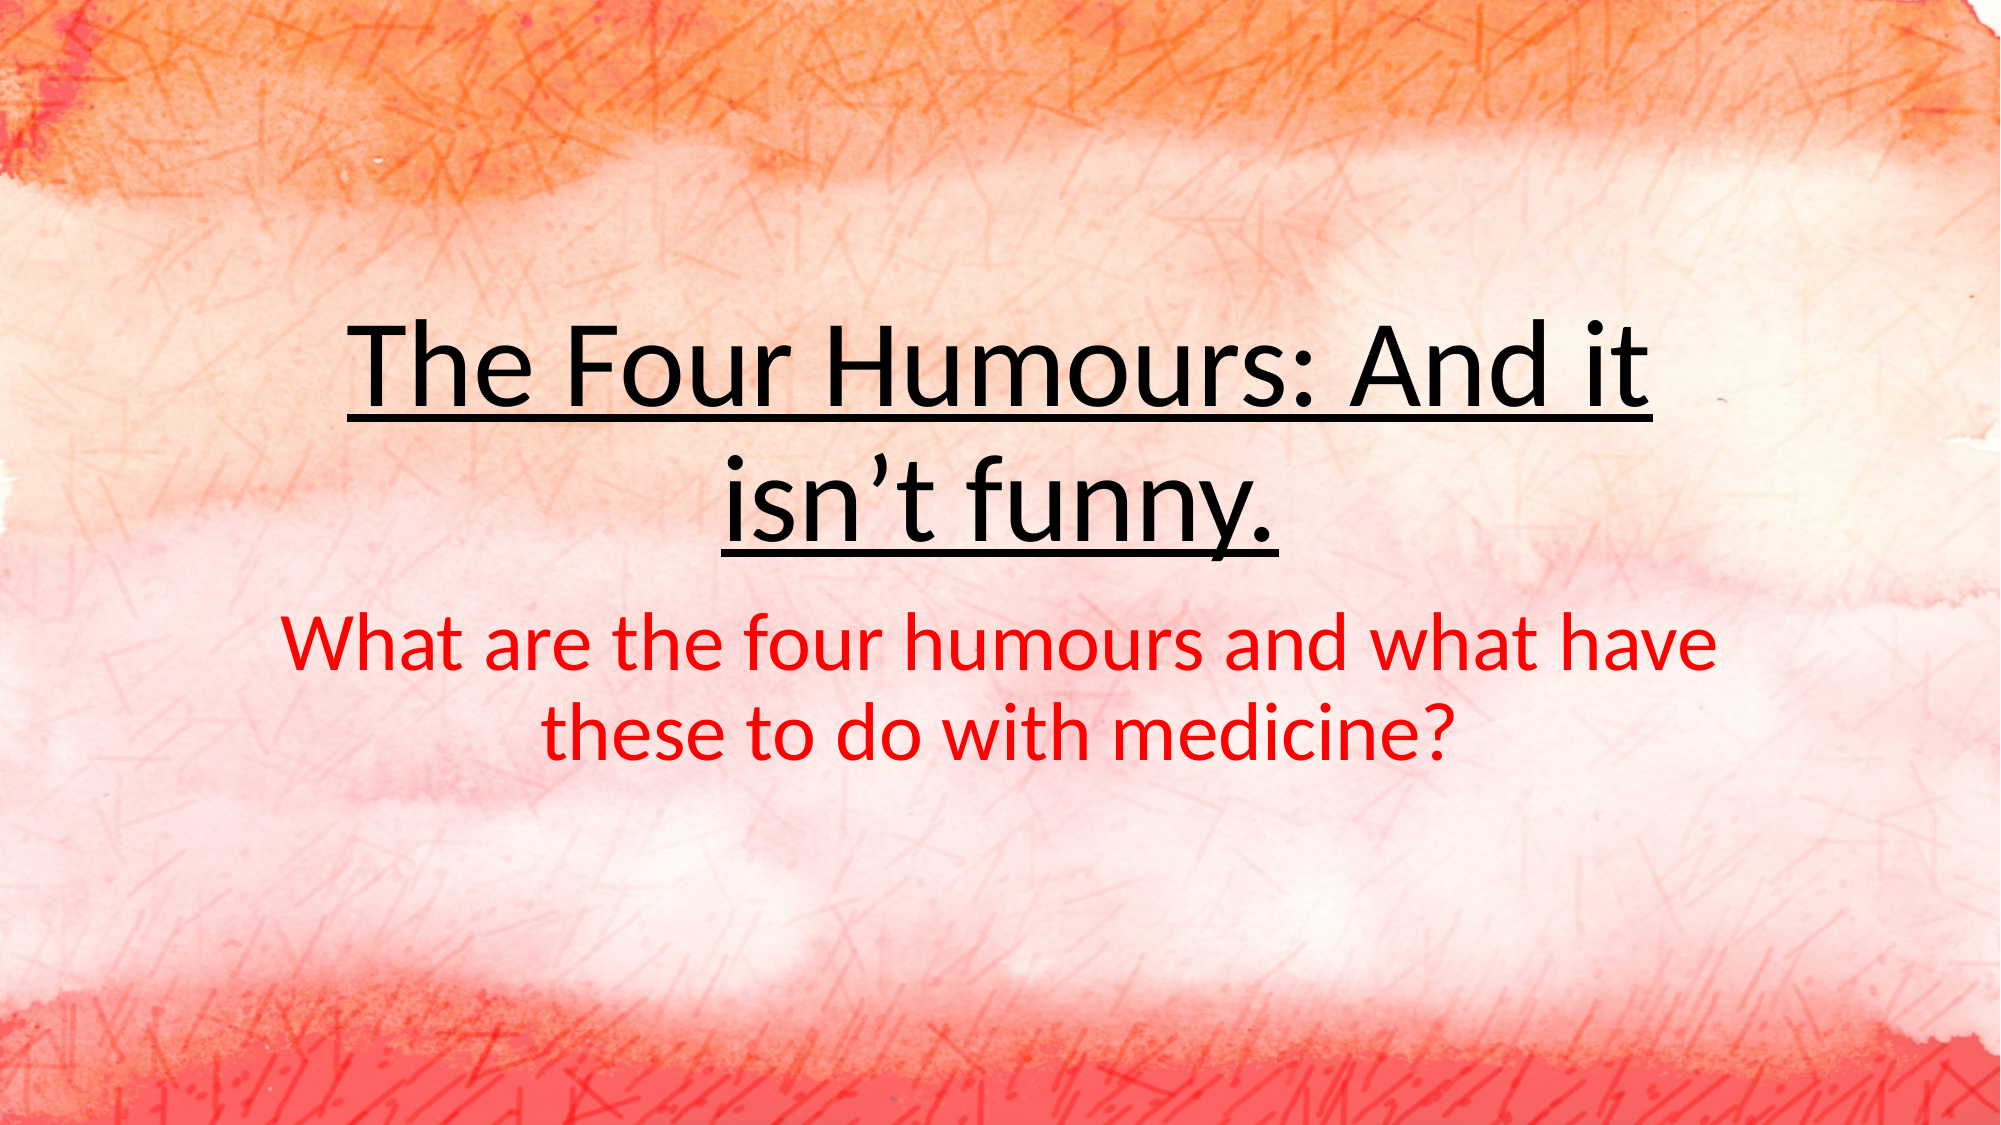

# The Four Humours: And it isn’t funny.
What are the four humours and what have these to do with medicine?